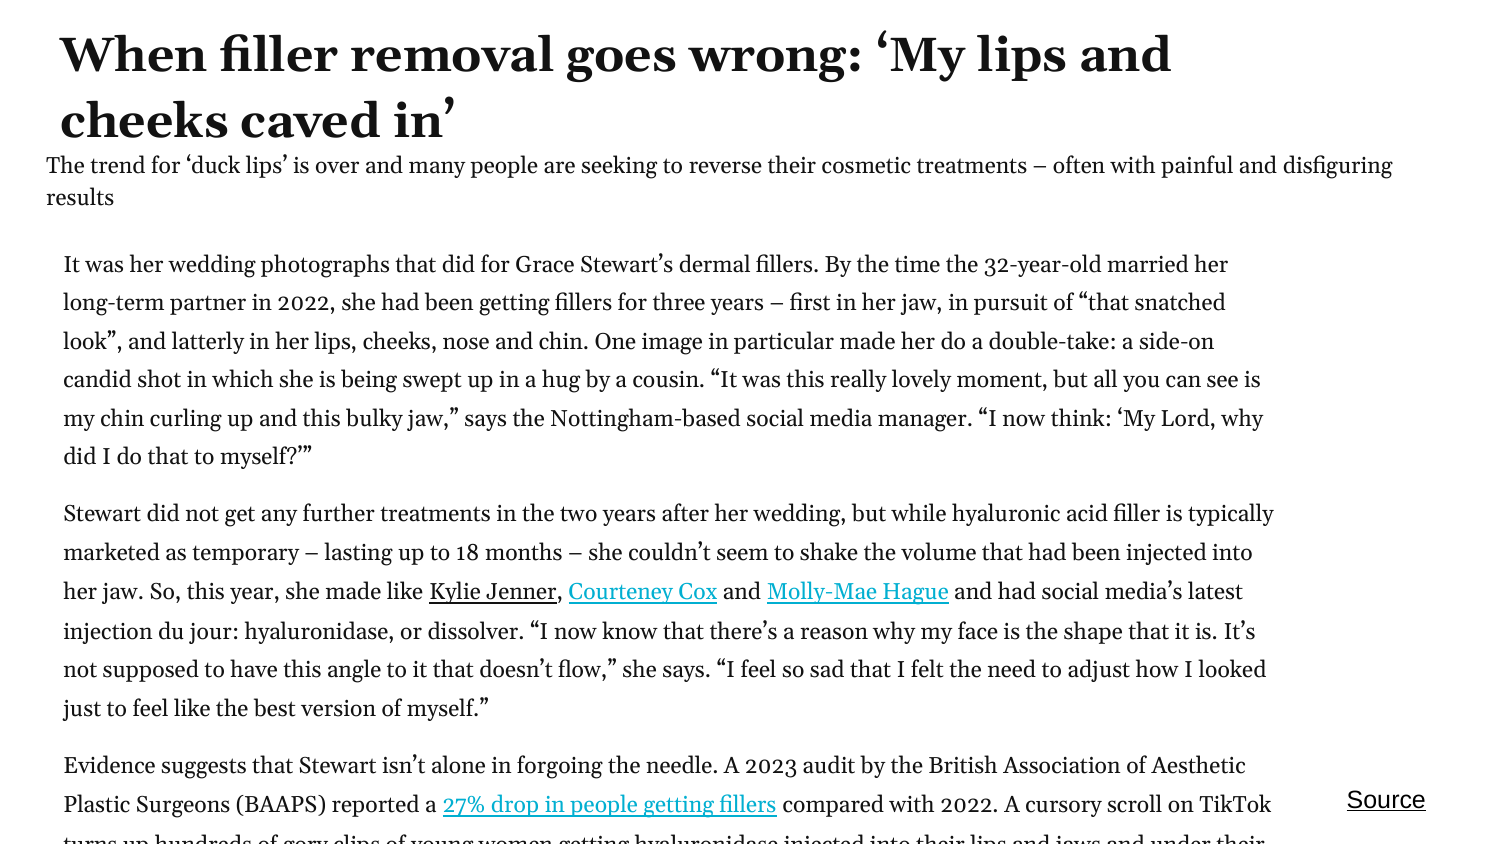

When filler removal goes wrong: ‘My lips and cheeks caved in’
The trend for ‘duck lips’ is over and many people are seeking to reverse their cosmetic treatments – often with painful and disfiguring results
It was her wedding photographs that did for Grace Stewart’s dermal fillers. By the time the 32-year-old married her long-term partner in 2022, she had been getting fillers for three years – first in her jaw, in pursuit of “that snatched look”, and latterly in her lips, cheeks, nose and chin. One image in particular made her do a double-take: a side-on candid shot in which she is being swept up in a hug by a cousin. “It was this really lovely moment, but all you can see is my chin curling up and this bulky jaw,” says the Nottingham-based social media manager. “I now think: ‘My Lord, why did I do that to myself?’”
Stewart did not get any further treatments in the two years after her wedding, but while hyaluronic acid filler is typically marketed as temporary – lasting up to 18 months – she couldn’t seem to shake the volume that had been injected into her jaw. So, this year, she made like Kylie Jenner, Courteney Cox and Molly-Mae Hague and had social media’s latest injection du jour: hyaluronidase, or dissolver. “I now know that there’s a reason why my face is the shape that it is. It’s not supposed to have this angle to it that doesn’t flow,” she says. “I feel so sad that I felt the need to adjust how I looked just to feel like the best version of myself.”
Evidence suggests that Stewart isn’t alone in forgoing the needle. A 2023 audit by the British Association of Aesthetic Plastic Surgeons (BAAPS) reported a 27% drop in people getting fillers compared with 2022. A cursory scroll on TikTok turns up hundreds of gory clips of young women getting hyaluronidase injected into their lips and jaws and under their eyes in the latest chapter of their “filler journey”. Celebrity doctors such as the cardiologist turned filler specialist Dr Roshan Ravindran – Dr Rosh to the faithful – have carved out a cottage industry from dissolving botched or regretted injections.
Source